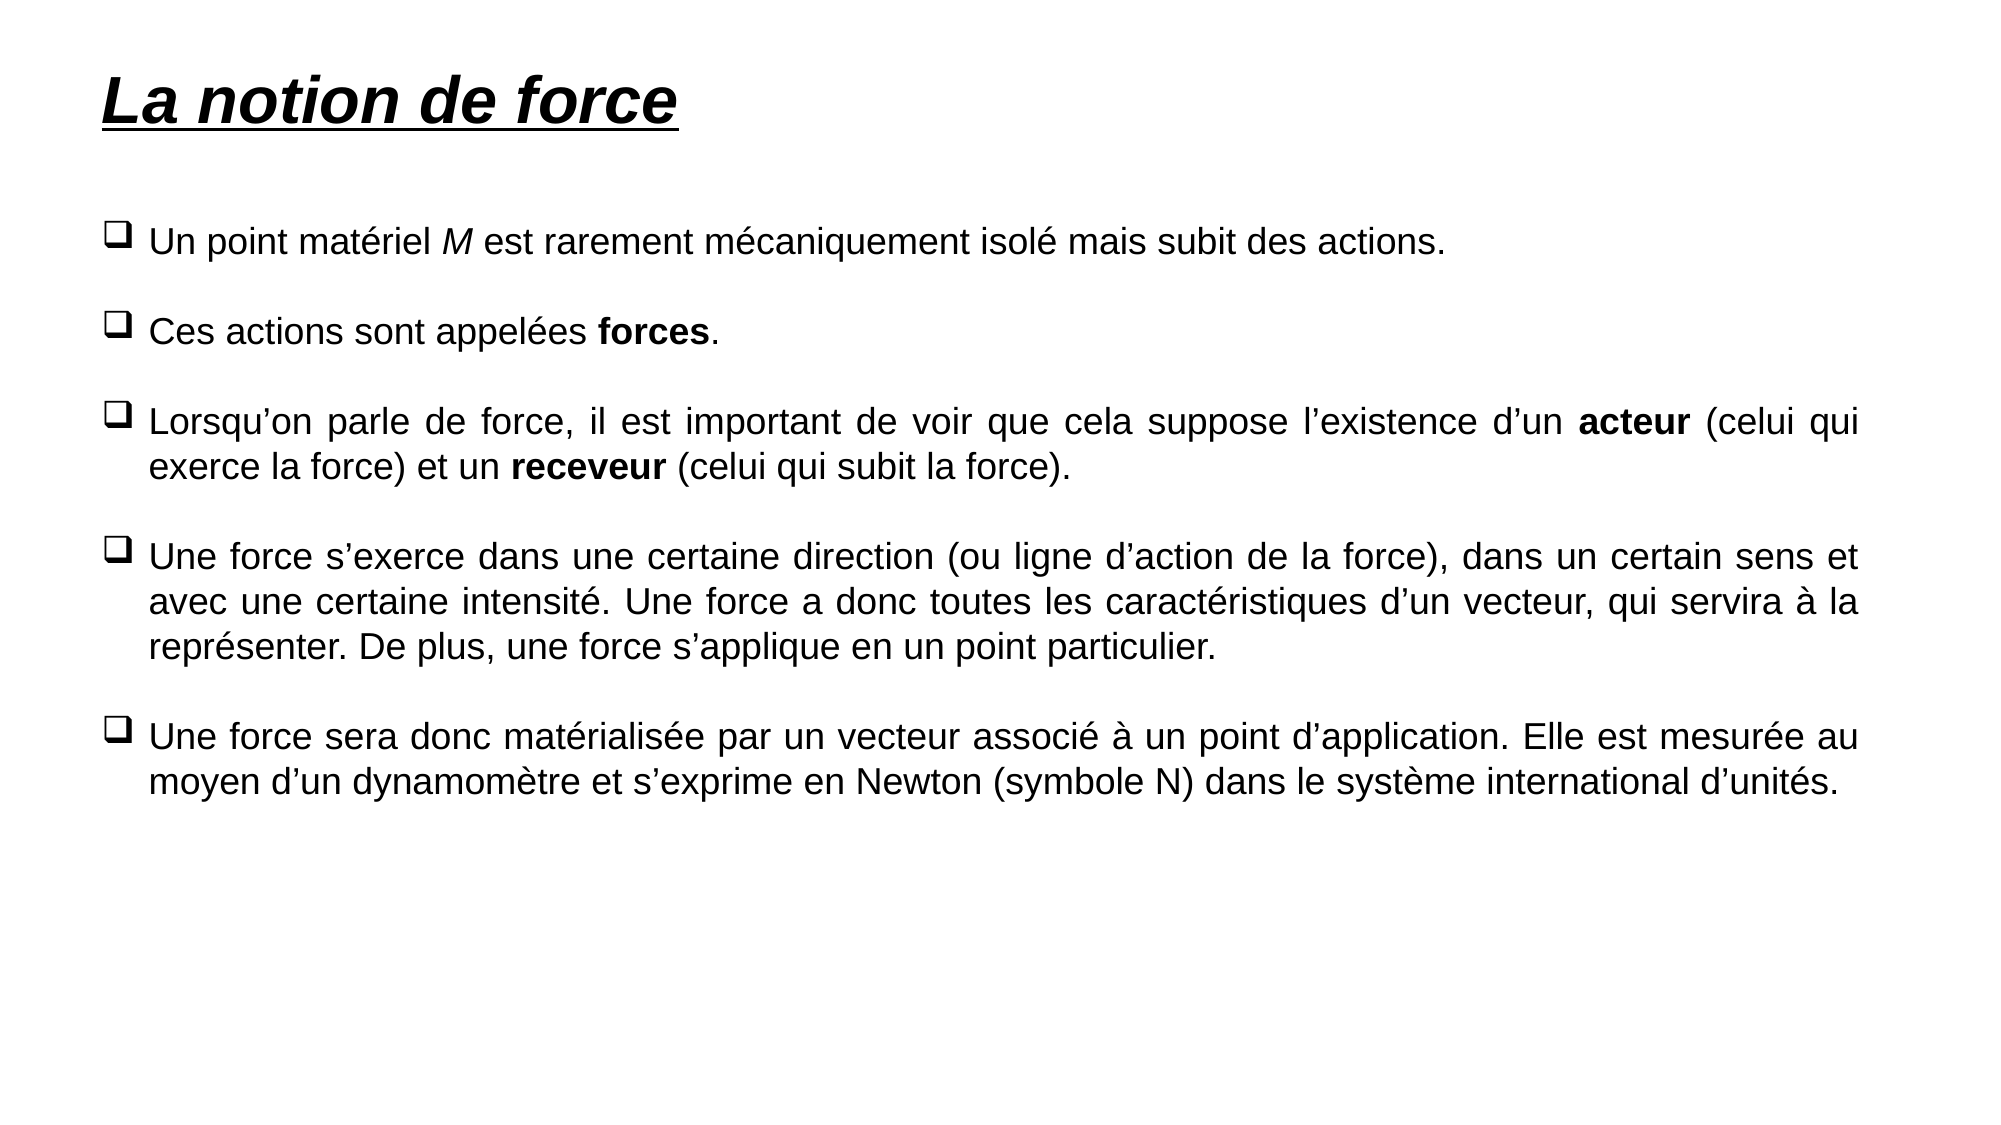

La notion de force

Un point matériel M est rarement mécaniquement isolé mais subit des actions.

Ces actions sont appelées forces.

Lorsqu’on parle de force, il est important de voir que cela suppose l’existence d’un acteur (celui qui exerce la force) et un receveur (celui qui subit la force).

Une force s’exerce dans une certaine direction (ou ligne d’action de la force), dans un certain sens et avec une certaine intensité. Une force a donc toutes les caractéristiques d’un vecteur, qui servira à la représenter. De plus, une force s’applique en un point particulier.

Une force sera donc matérialisée par un vecteur associé à un point d’application. Elle est mesurée au moyen d’un dynamomètre et s’exprime en Newton (symbole N) dans le système international d’unités.